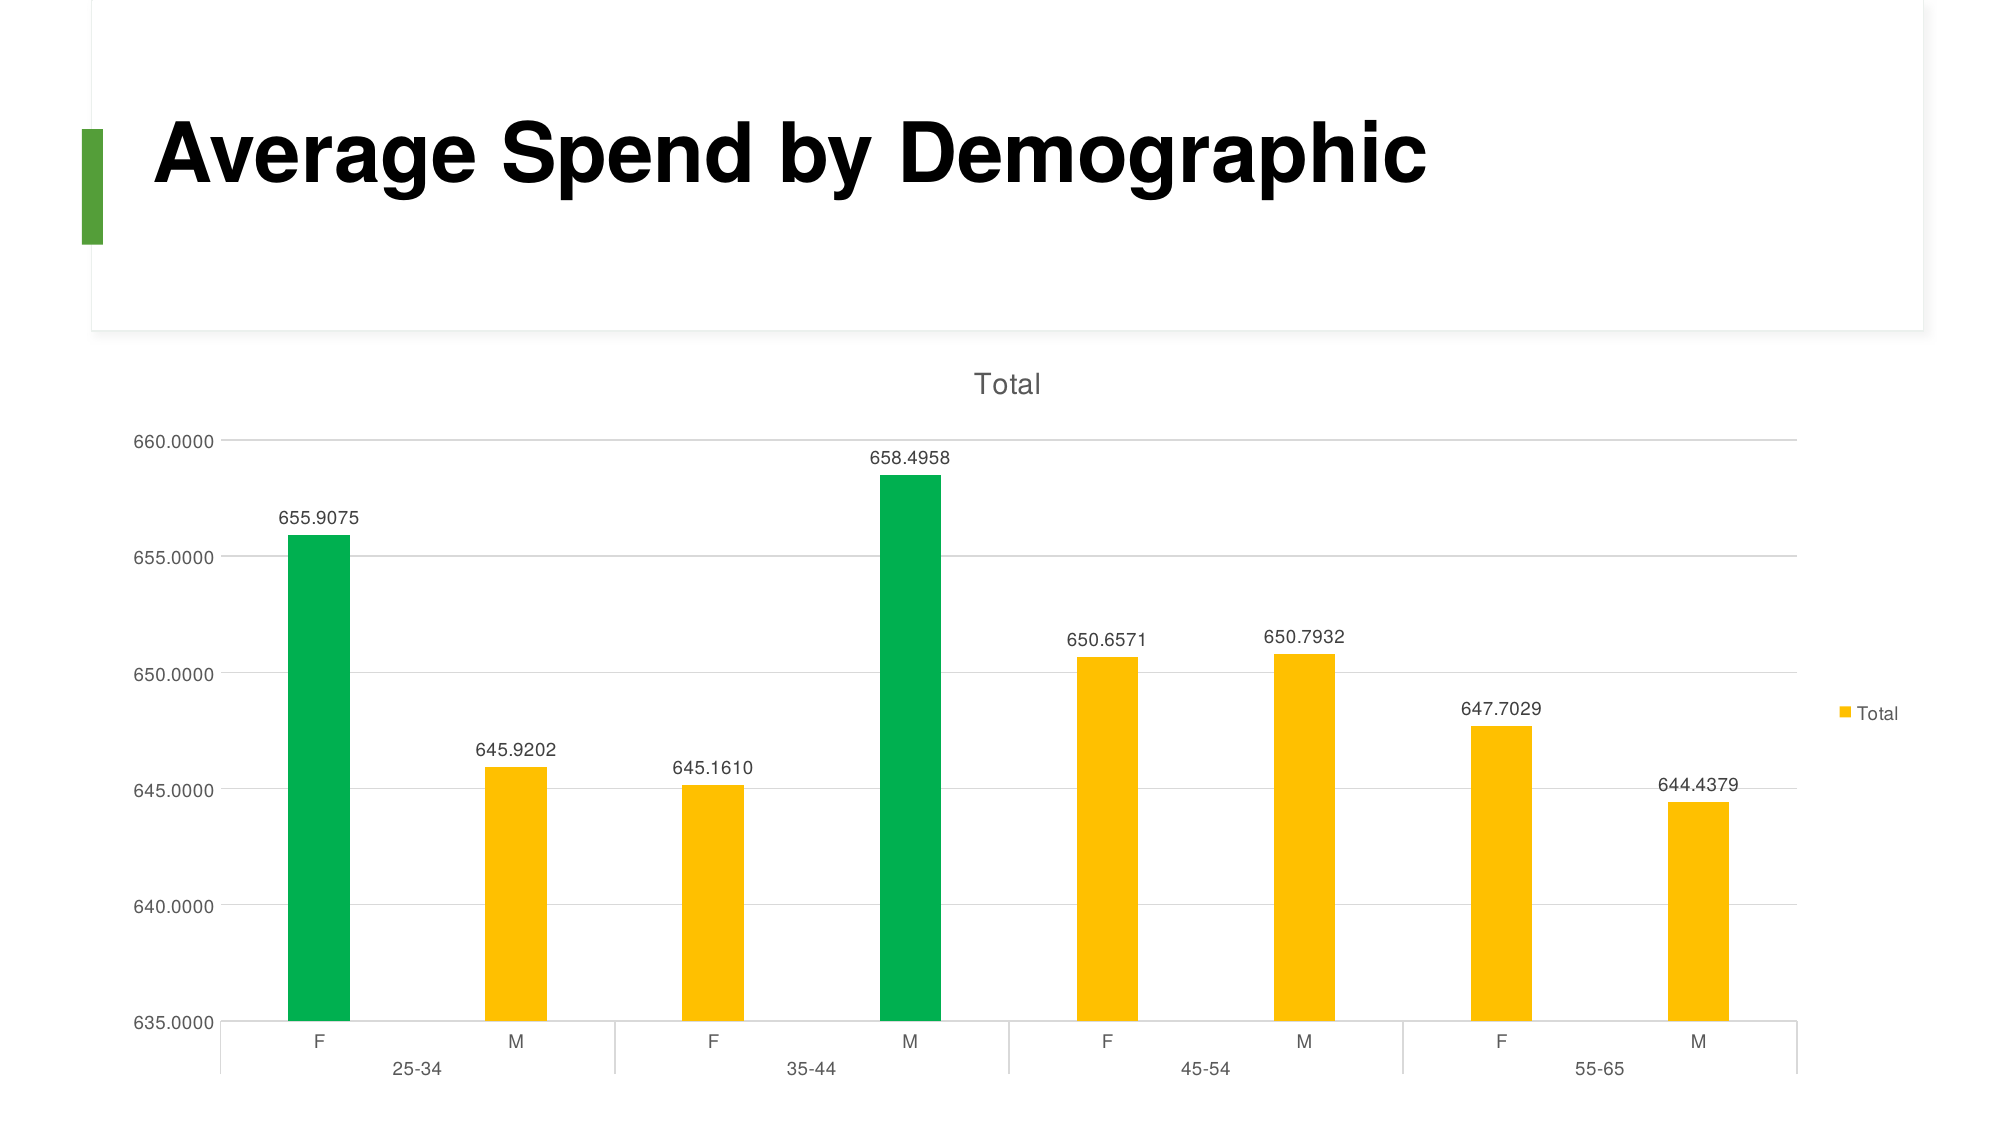

# Average Spend by Demographic

### Chart:

| Category | Total |
|---|---|
| F | 655.9075420735508 |
| M | 645.9202255403571 |
| F | 645.1609581844925 |
| M | 658.4958174119591 |
| F | 650.6570826750922 |
| M | 650.7932008368201 |
| F | 647.7029448203564 |
| M | 644.437867020269 |